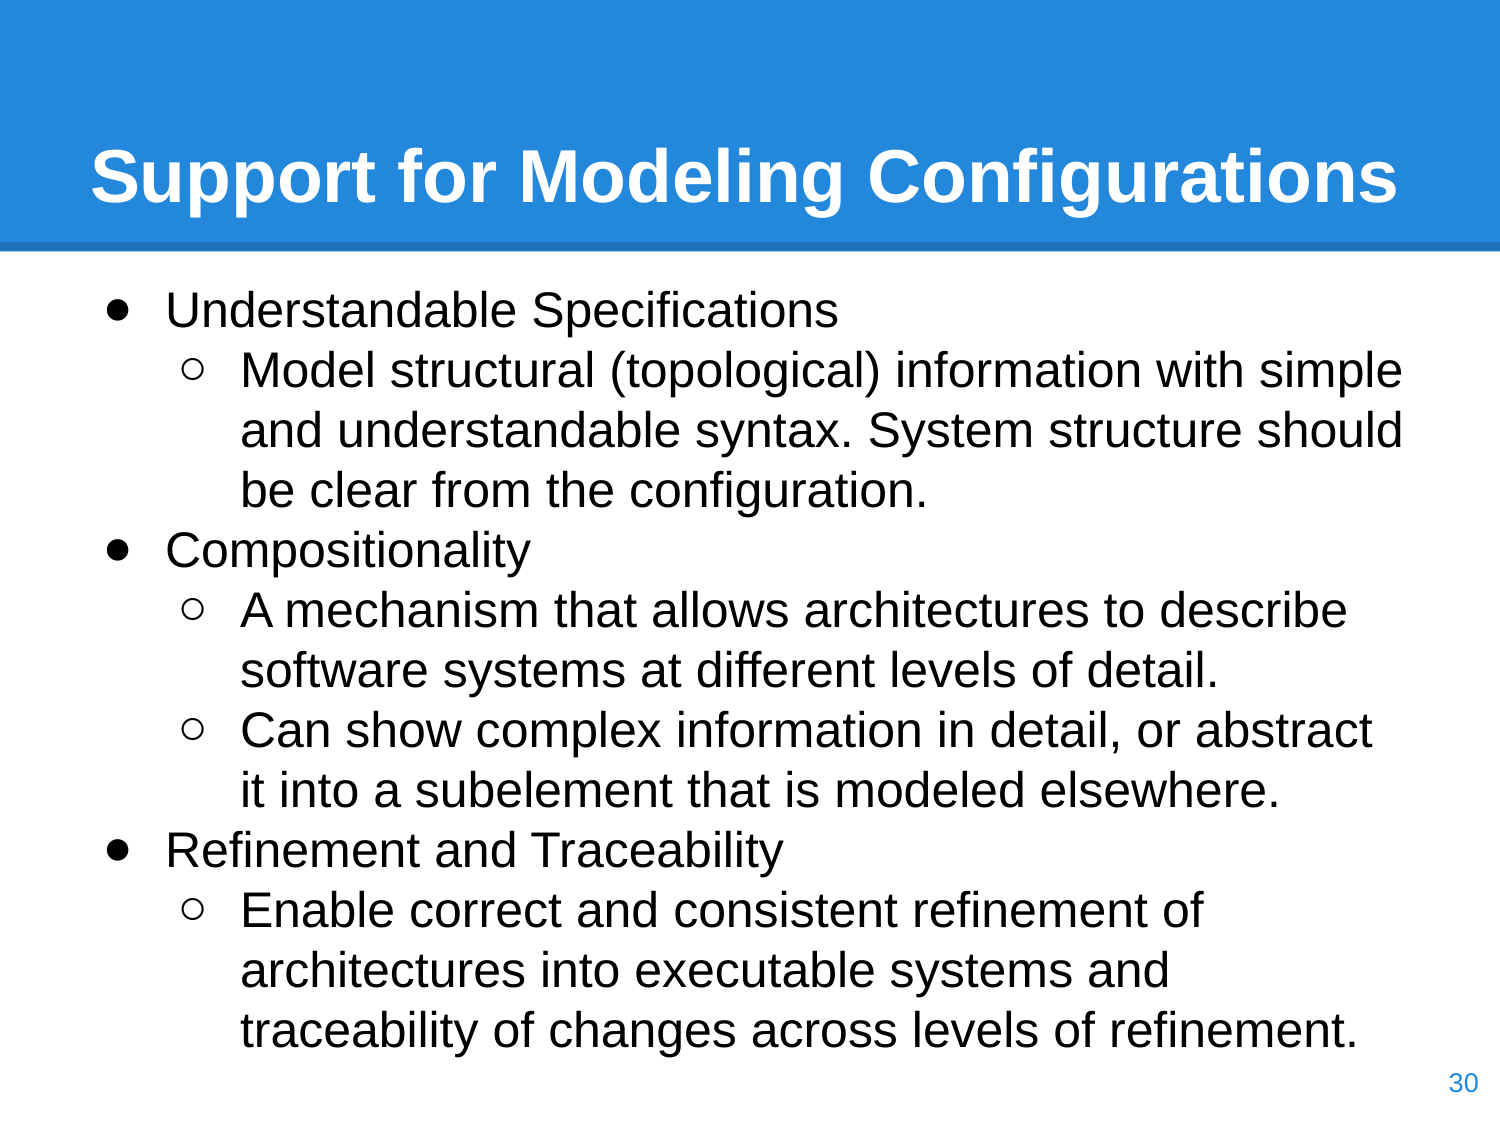

# Support for Modeling Configurations
Understandable Specifications
Model structural (topological) information with simple and understandable syntax. System structure should be clear from the configuration.
Compositionality
A mechanism that allows architectures to describe software systems at different levels of detail.
Can show complex information in detail, or abstract it into a subelement that is modeled elsewhere.
Refinement and Traceability
Enable correct and consistent refinement of architectures into executable systems and traceability of changes across levels of refinement.
30